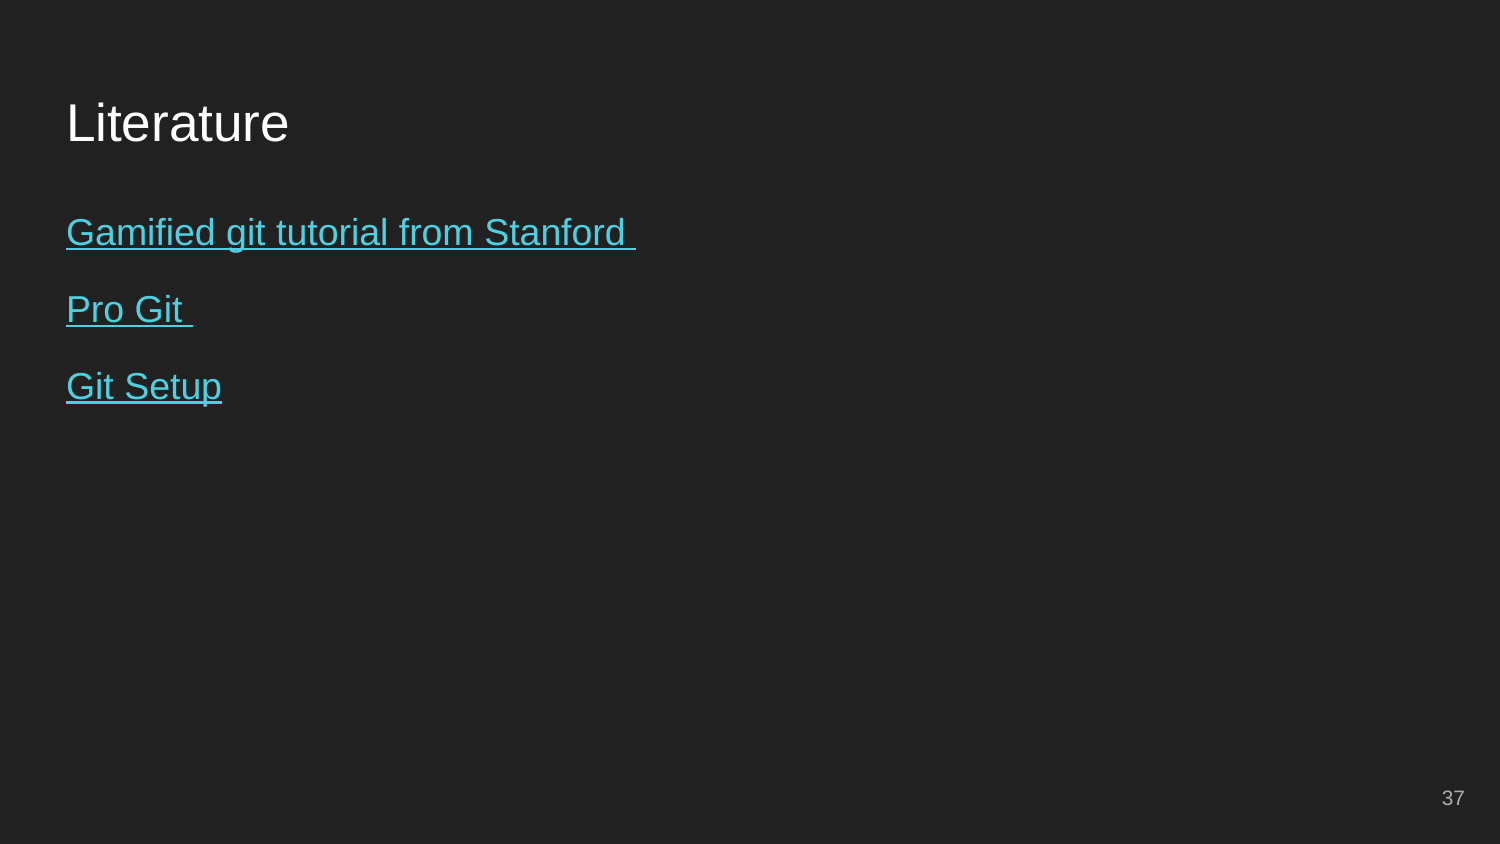

# Literature
Gamified git tutorial from Stanford
Pro Git
Git Setup

37